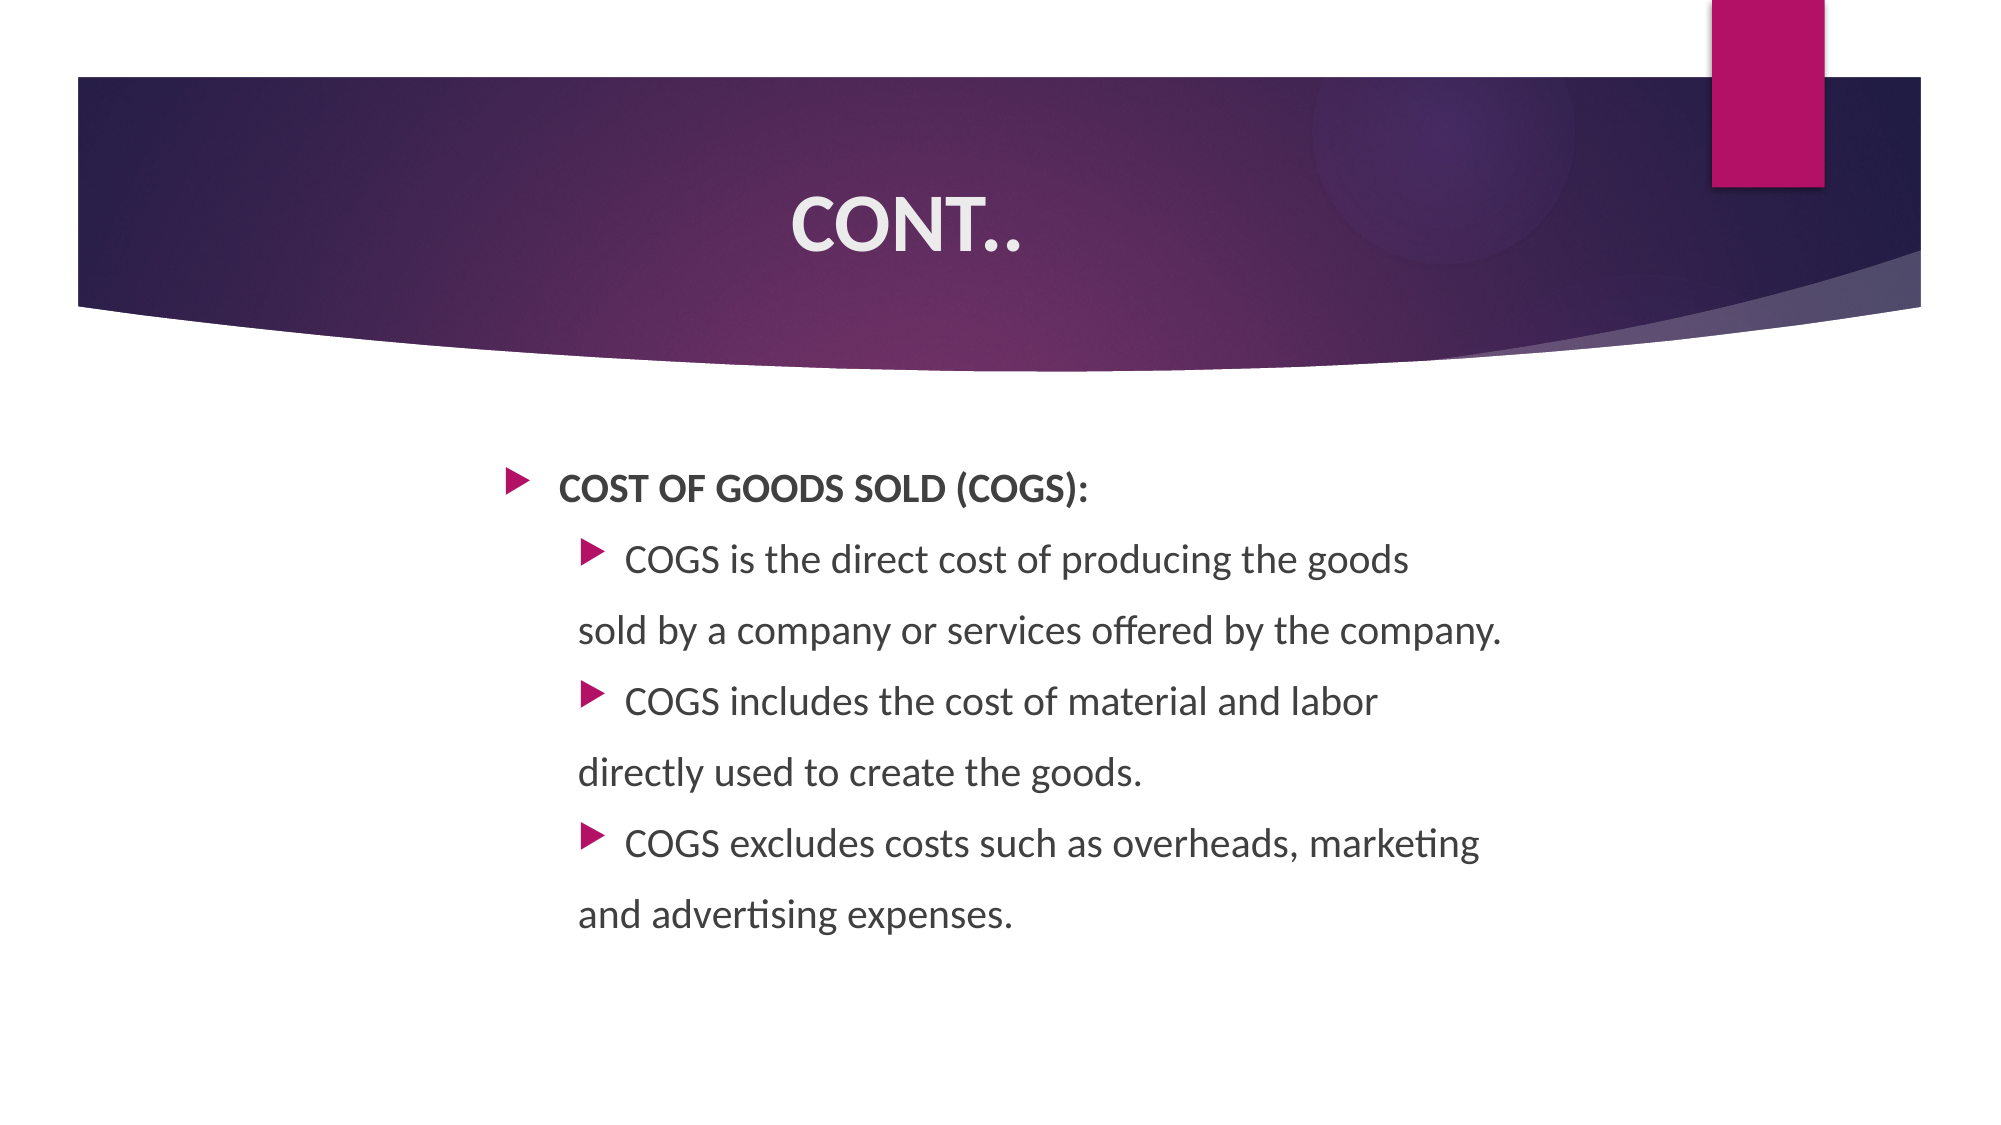

# CONT..
COST OF GOODS SOLD (COGS):
COGS is the direct cost of producing the goods
sold by a company or services offered by the company.
COGS includes the cost of material and labor
directly used to create the goods.
COGS excludes costs such as overheads, marketing
and advertising expenses.